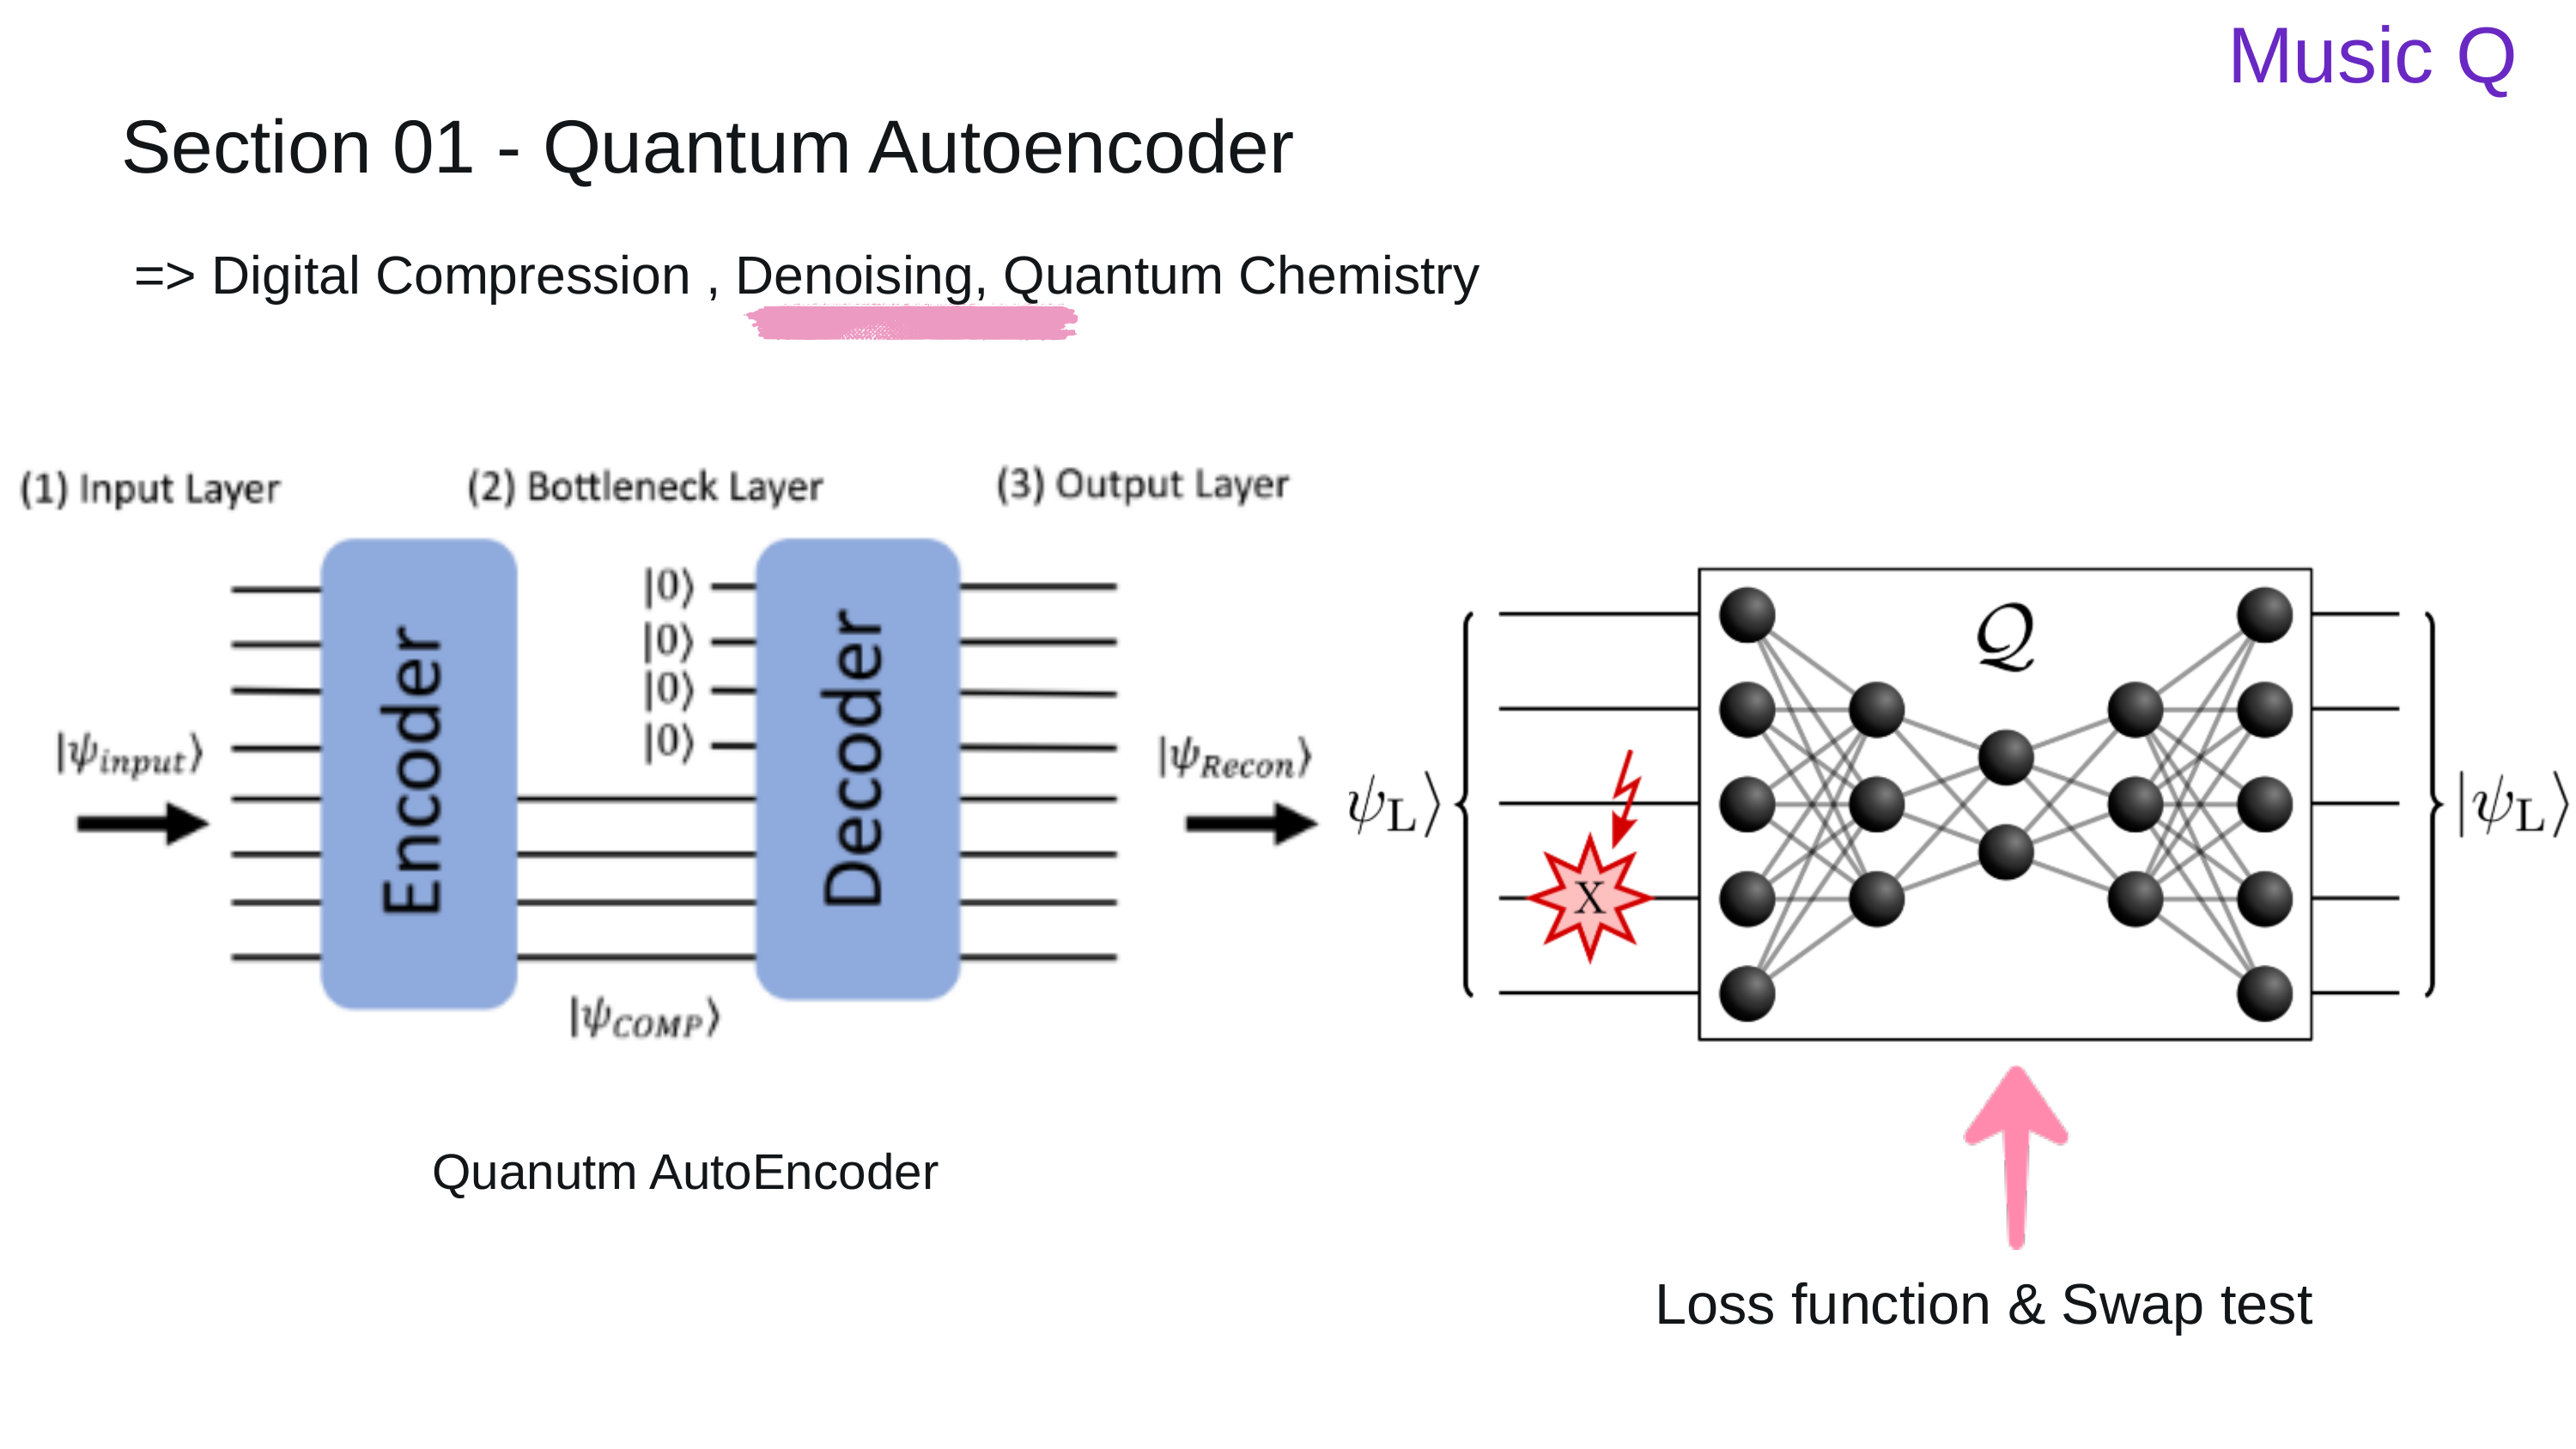

Music Q
Section 01 - Quantum Autoencoder
=> Digital Compression , Denoising, Quantum Chemistry

Quanutm AutoEncoder

Loss function & Swap test